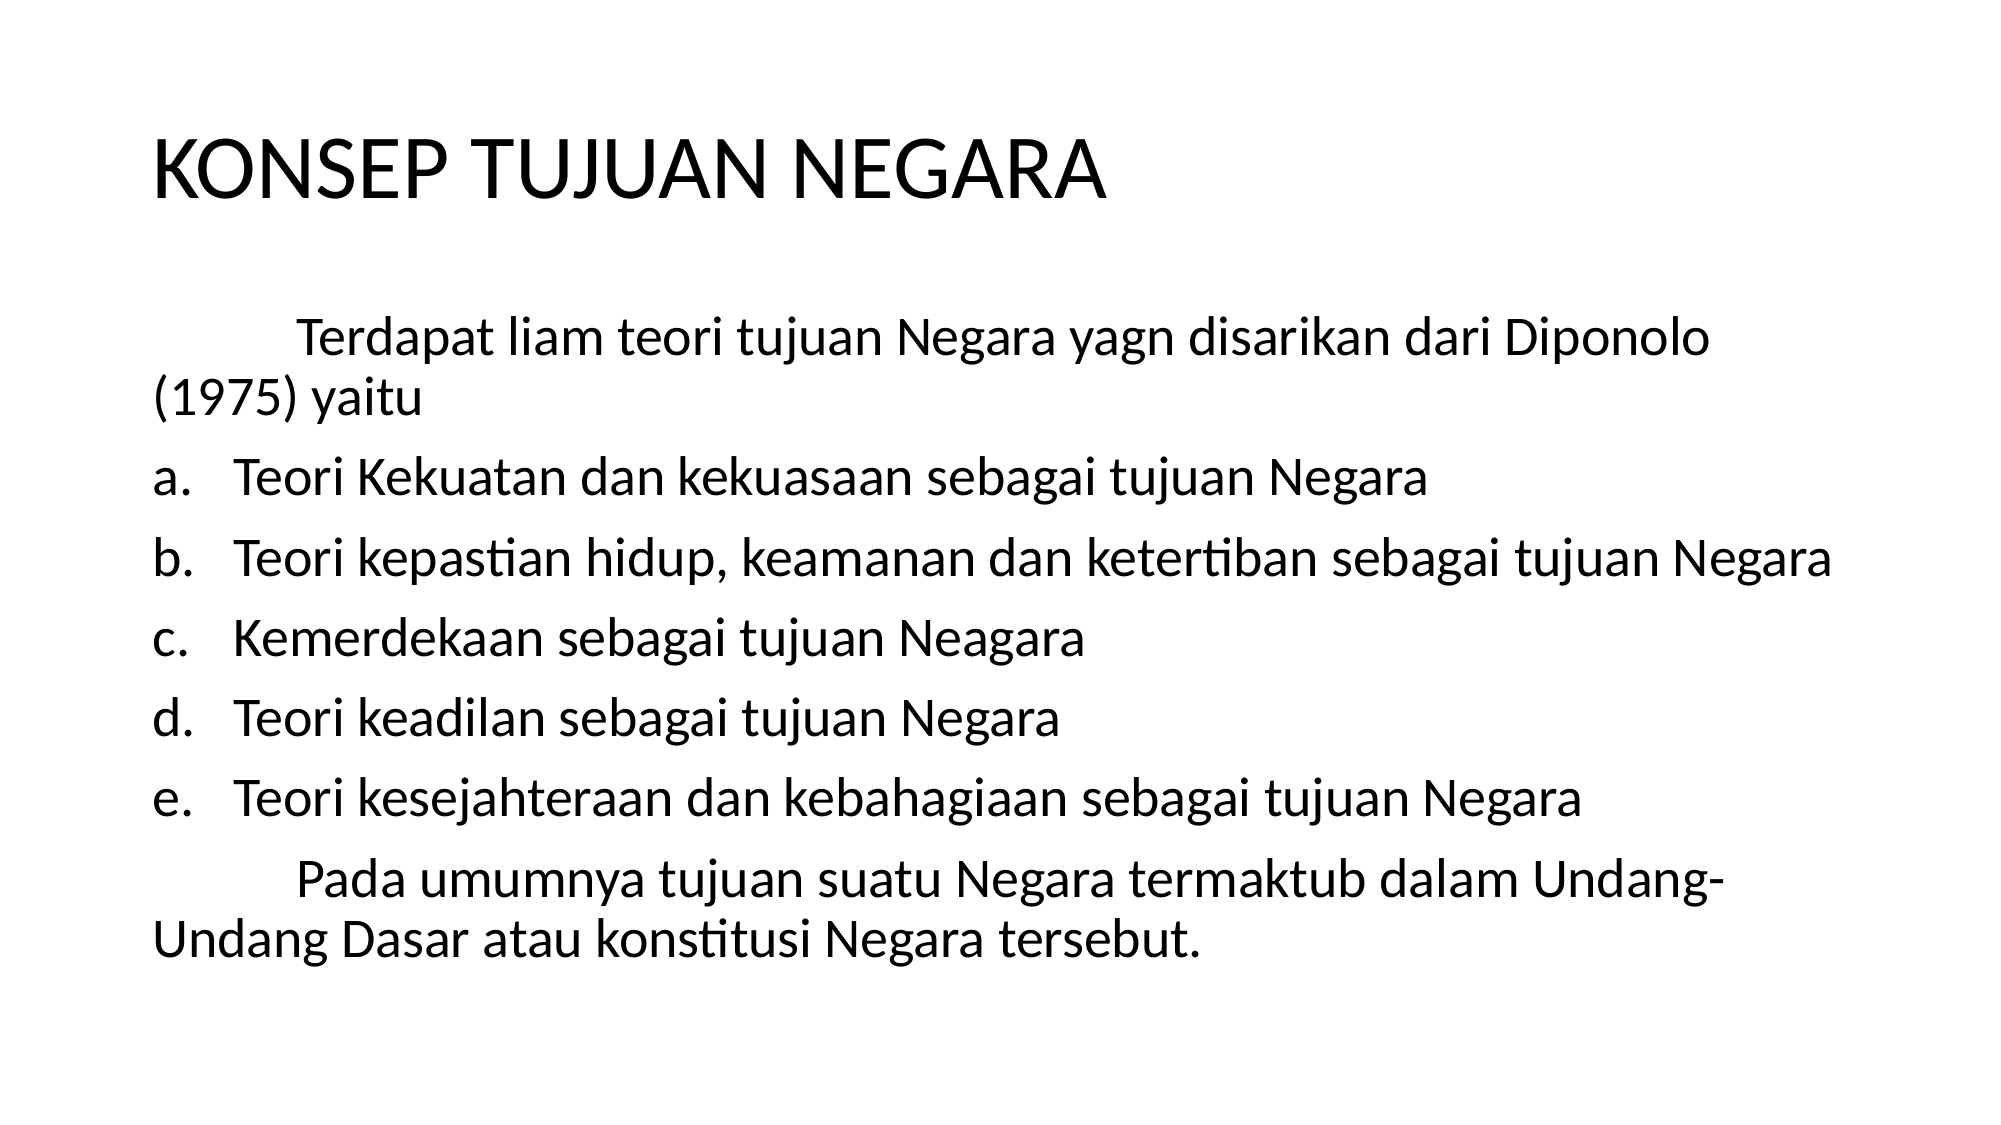

# KONSEP TUJUAN NEGARA
	Terdapat liam teori tujuan Negara yagn disarikan dari Diponolo (1975) yaitu
Teori Kekuatan dan kekuasaan sebagai tujuan Negara
Teori kepastian hidup, keamanan dan ketertiban sebagai tujuan Negara
Kemerdekaan sebagai tujuan Neagara
Teori keadilan sebagai tujuan Negara
Teori kesejahteraan dan kebahagiaan sebagai tujuan Negara
	Pada umumnya tujuan suatu Negara termaktub dalam Undang-Undang Dasar atau konstitusi Negara tersebut.